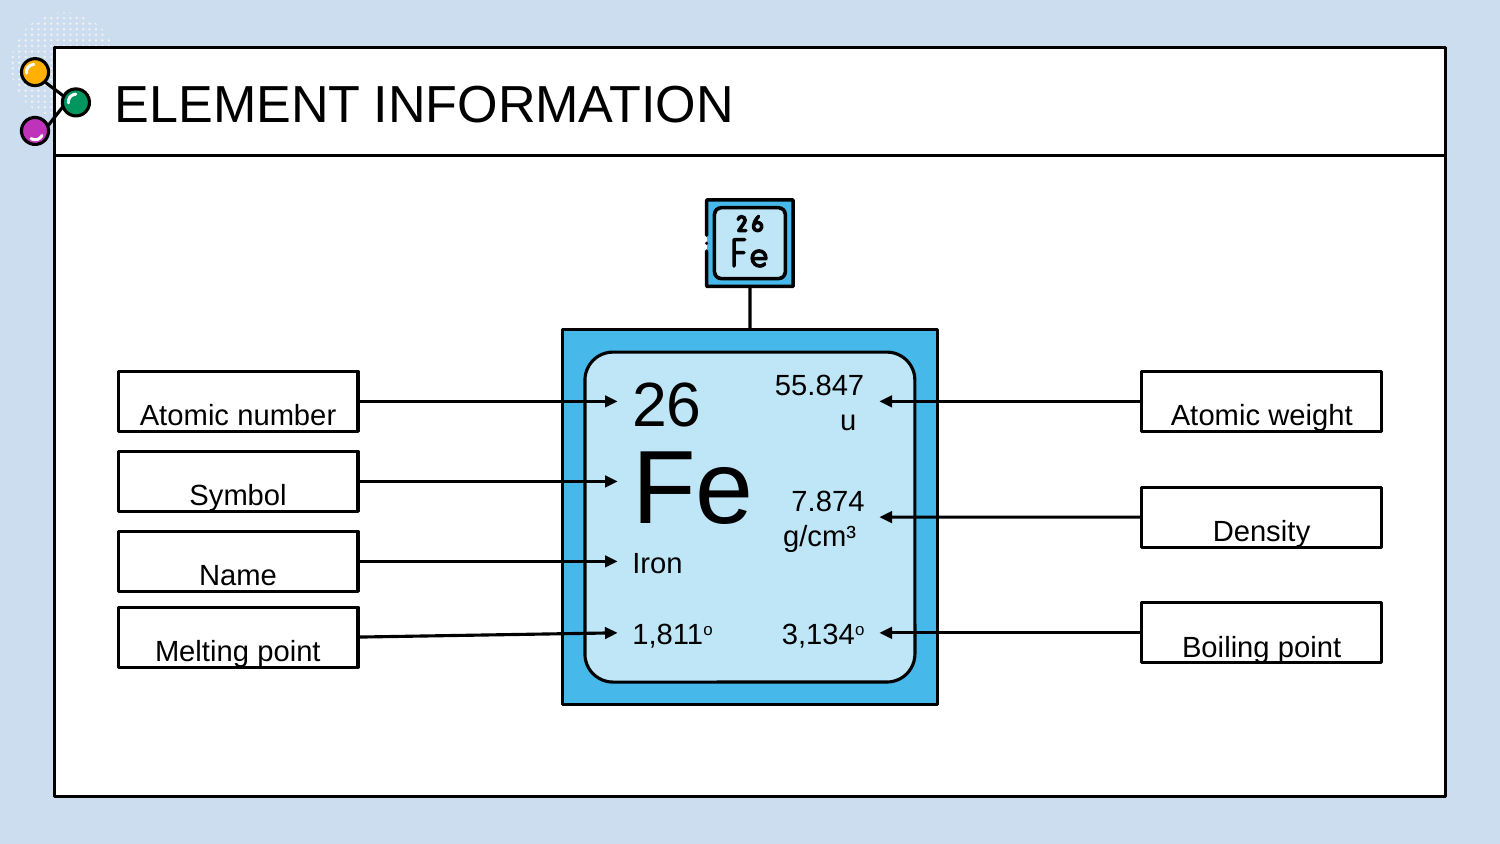

# ELEMENT INFORMATION

Atomic number
Atomic weight
26
55.847 u
Fe
Symbol
Density
7.874 g/cm³
Name
Iron
Boiling point
Melting point
1,811o
3,134o